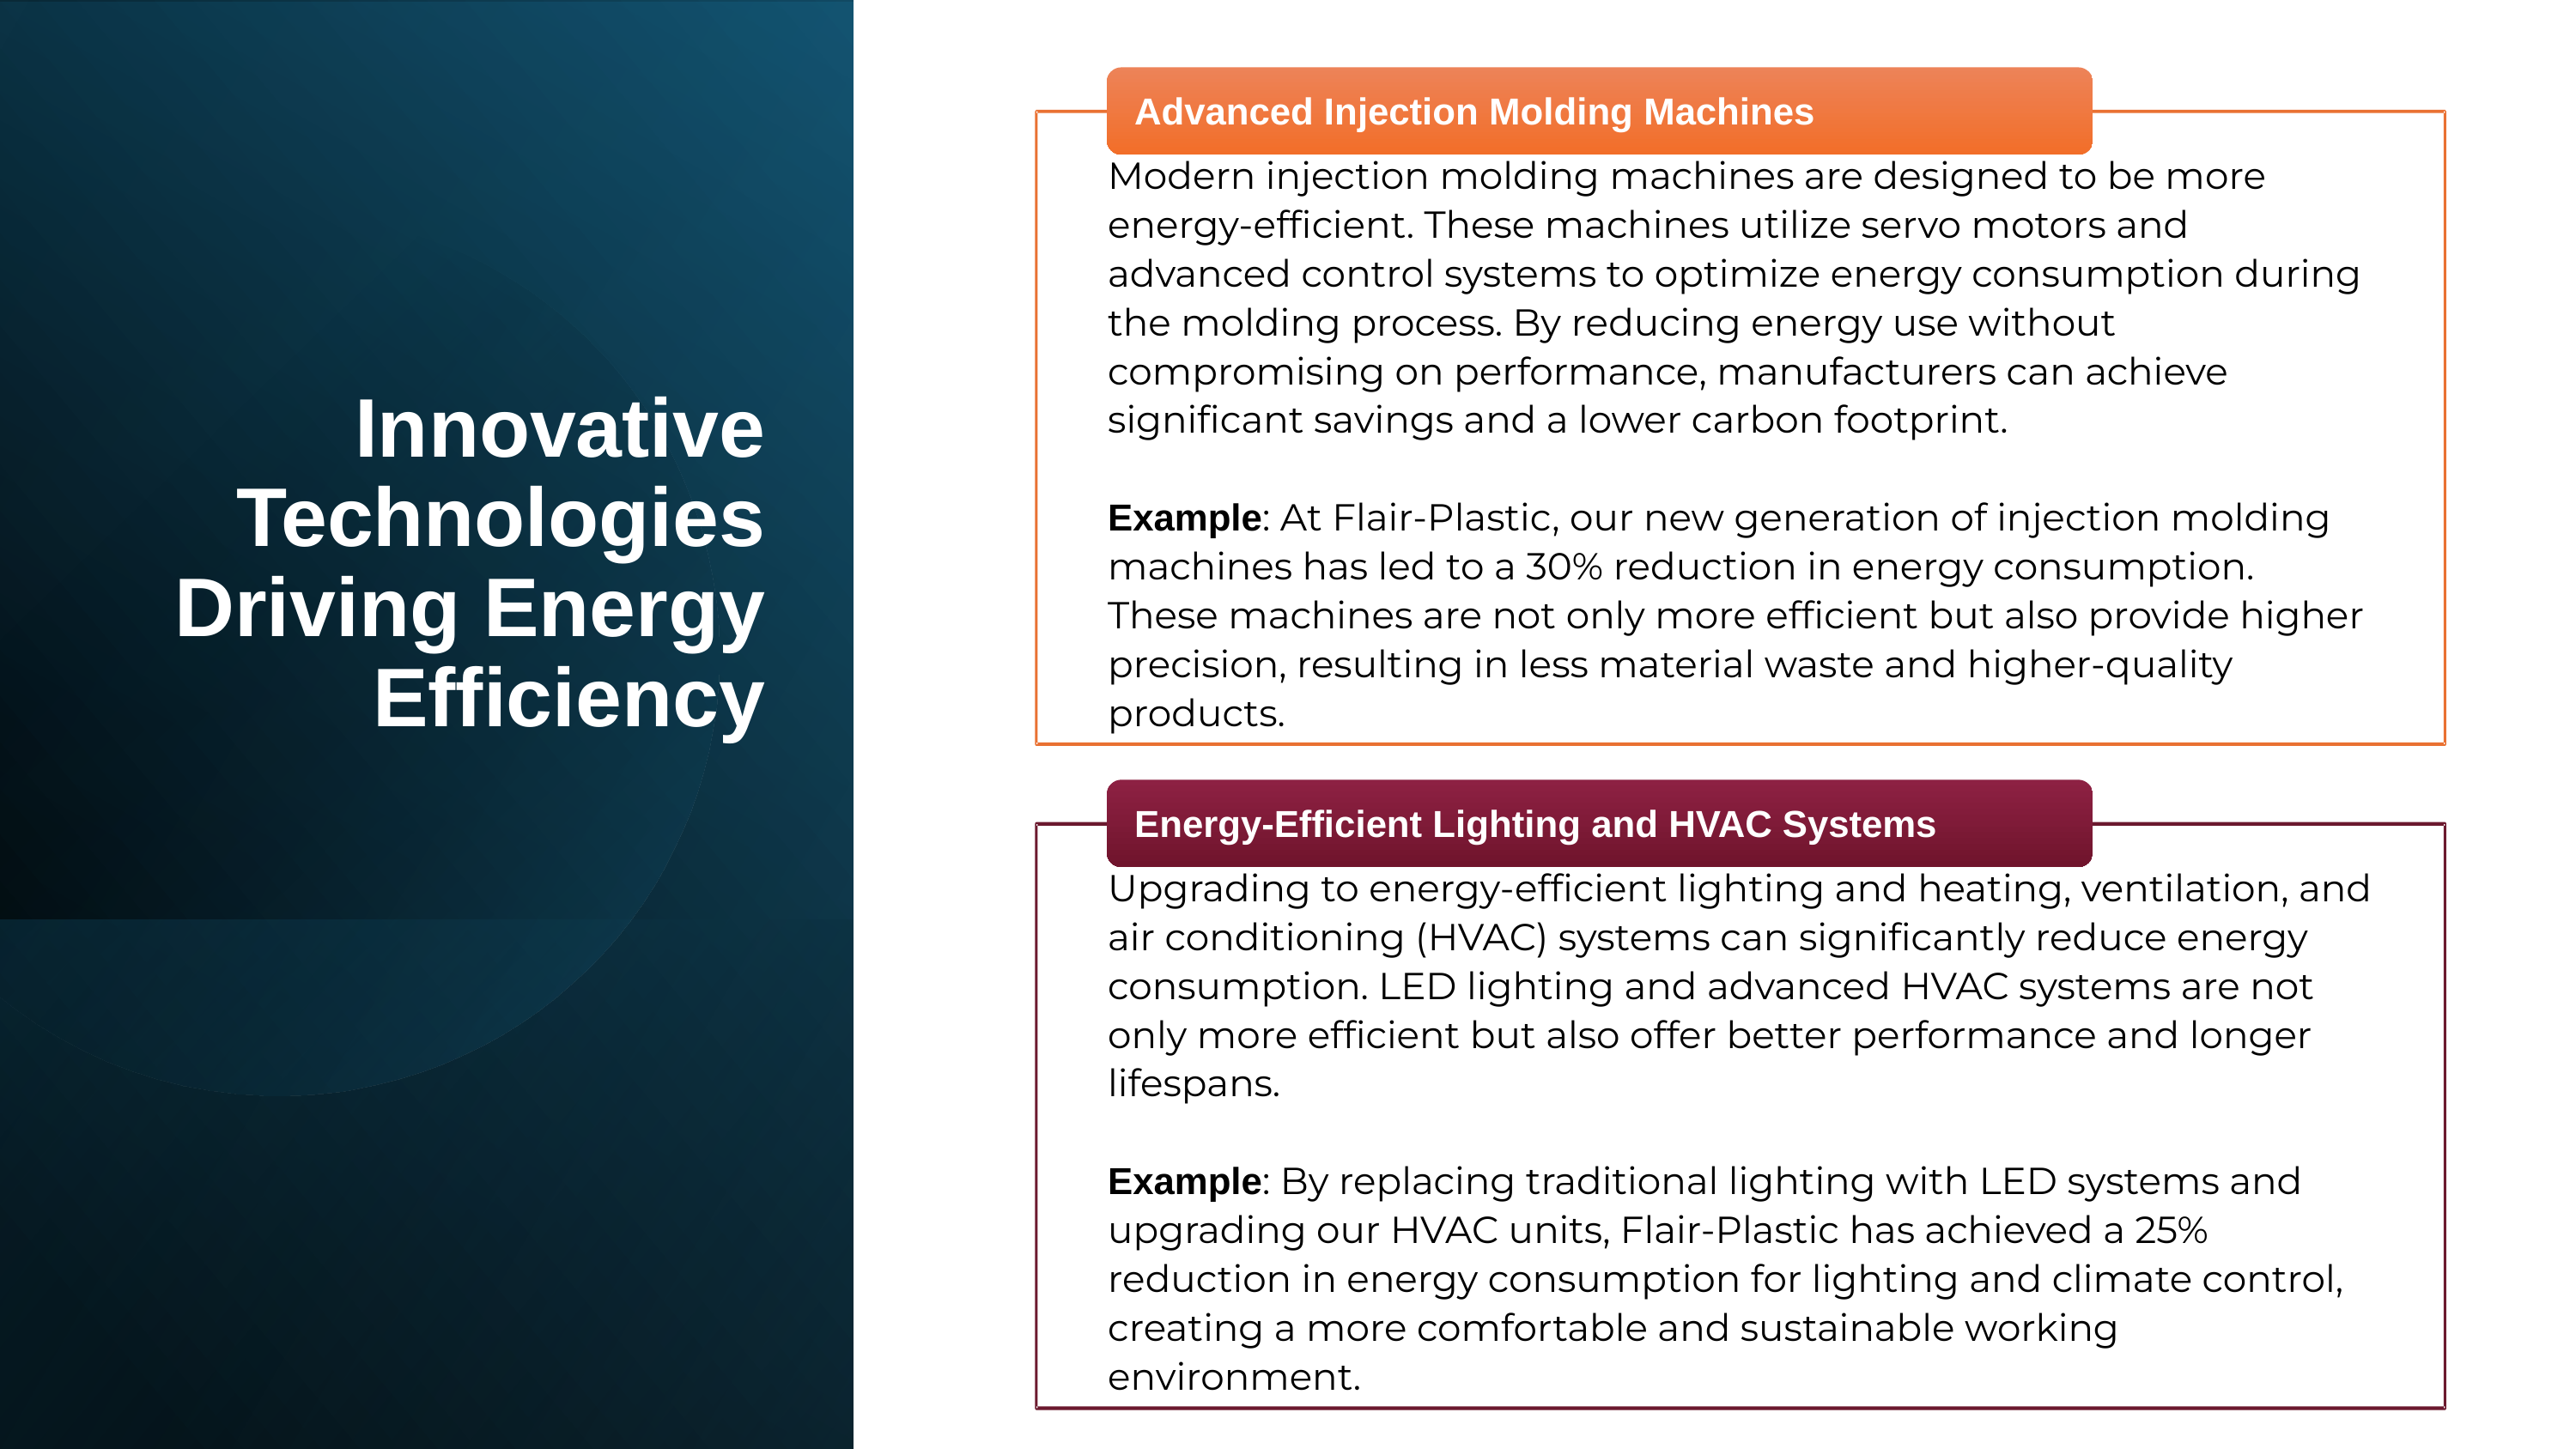

Advanced Injection Molding Machines

Modern injection molding machines are designed to be more energy-efficient. These machines utilize servo motors and advanced control systems to optimize energy consumption during the molding process. By reducing energy use without compromising on performance, manufacturers can achieve significant savings and a lower carbon footprint.

Example: At Flair-Plastic, our new generation of injection molding machines has led to a 30% reduction in energy consumption. These machines are not only more efficient but also provide higher precision, resulting in less material waste and higher-quality products.

Innovative Technologies Driving Energy Efficiency

Energy-Efficient Lighting and HVAC Systems

Upgrading to energy-efficient lighting and heating, ventilation, and air conditioning (HVAC) systems can significantly reduce energy consumption. LED lighting and advanced HVAC systems are not only more efficient but also offer better performance and longer lifespans.

Example: By replacing traditional lighting with LED systems and upgrading our HVAC units, Flair-Plastic has achieved a 25% reduction in energy consumption for lighting and climate control, creating a more comfortable and sustainable working environment.